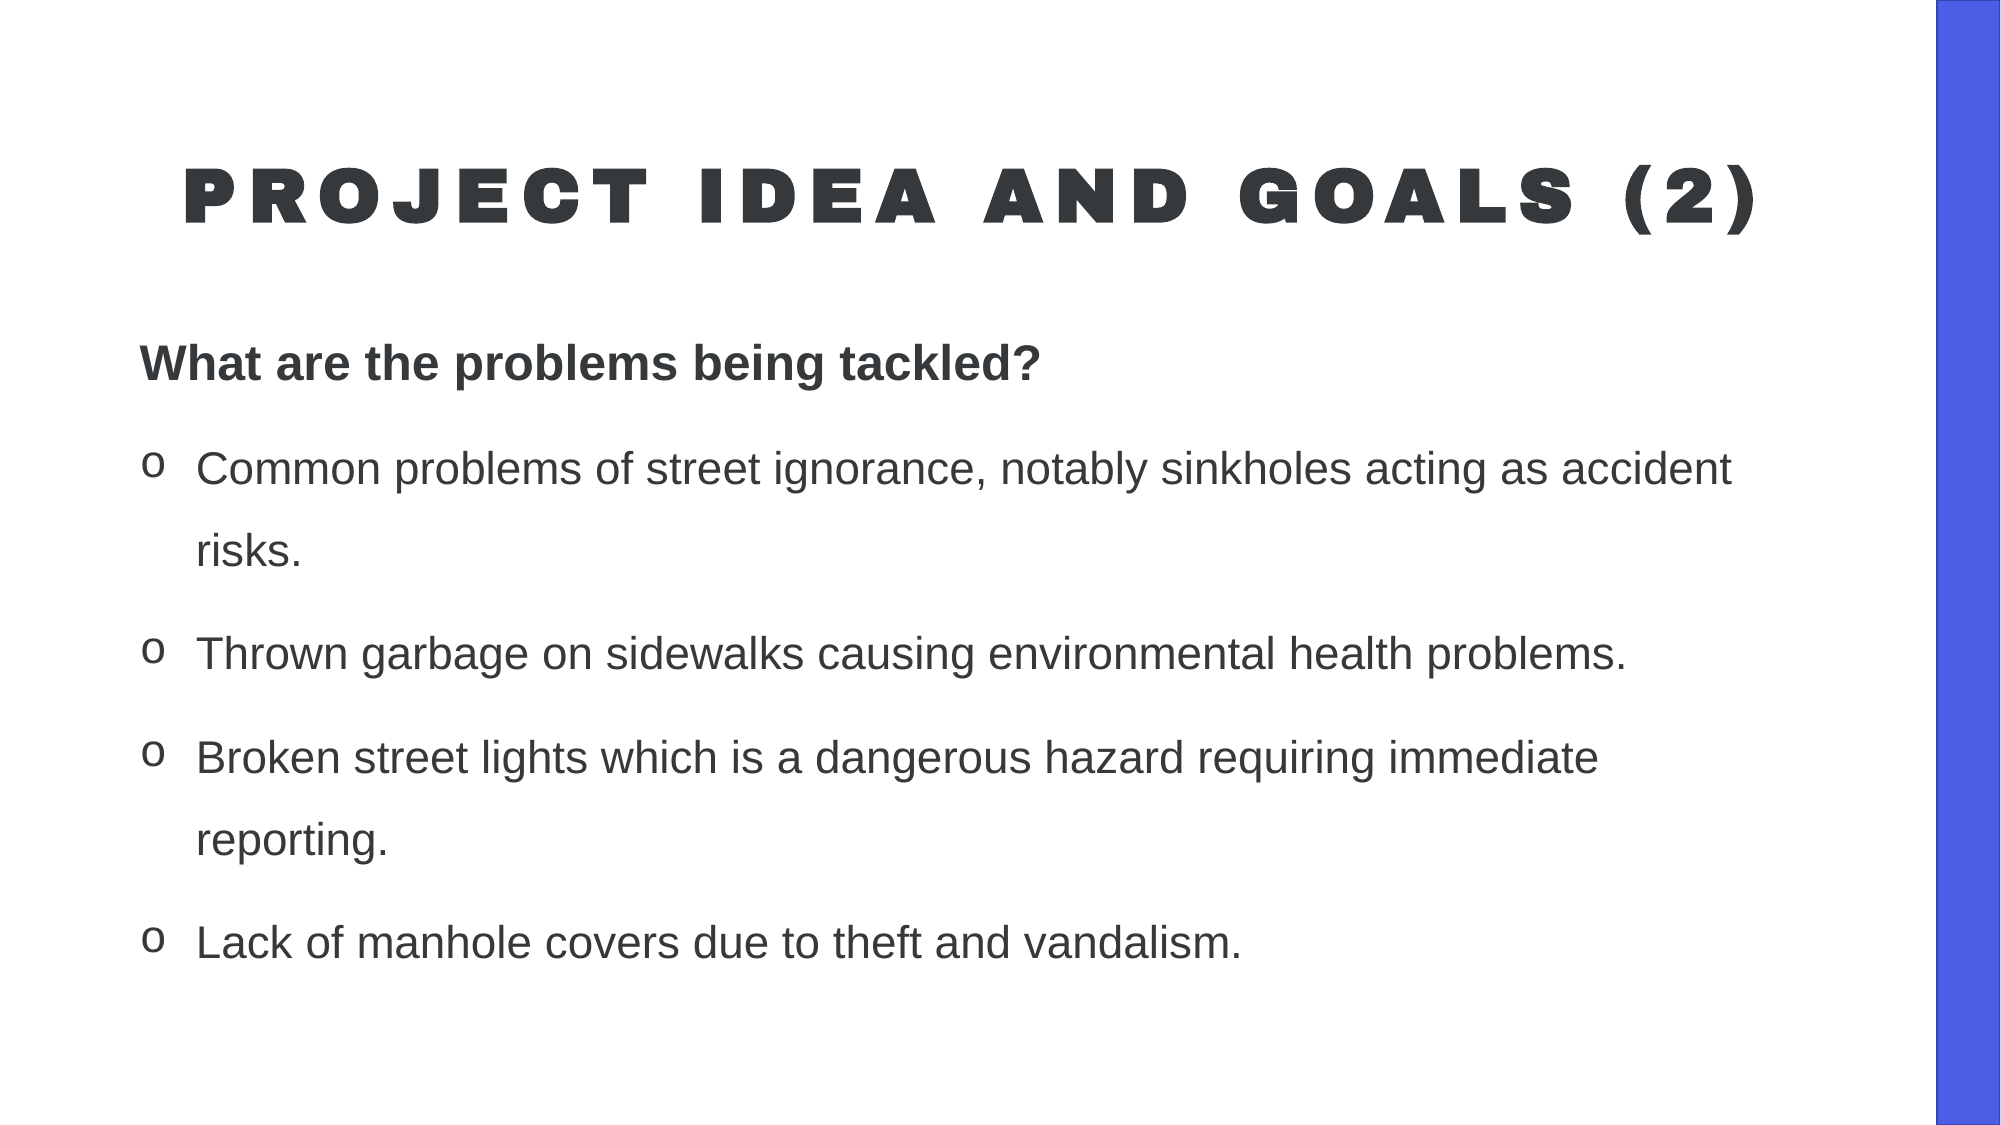

# Project idea and goals (2)
What are the problems being tackled?
Common problems of street ignorance, notably sinkholes acting as accident risks.
Thrown garbage on sidewalks causing environmental health problems.
Broken street lights which is a dangerous hazard requiring immediate reporting.
Lack of manhole covers due to theft and vandalism.